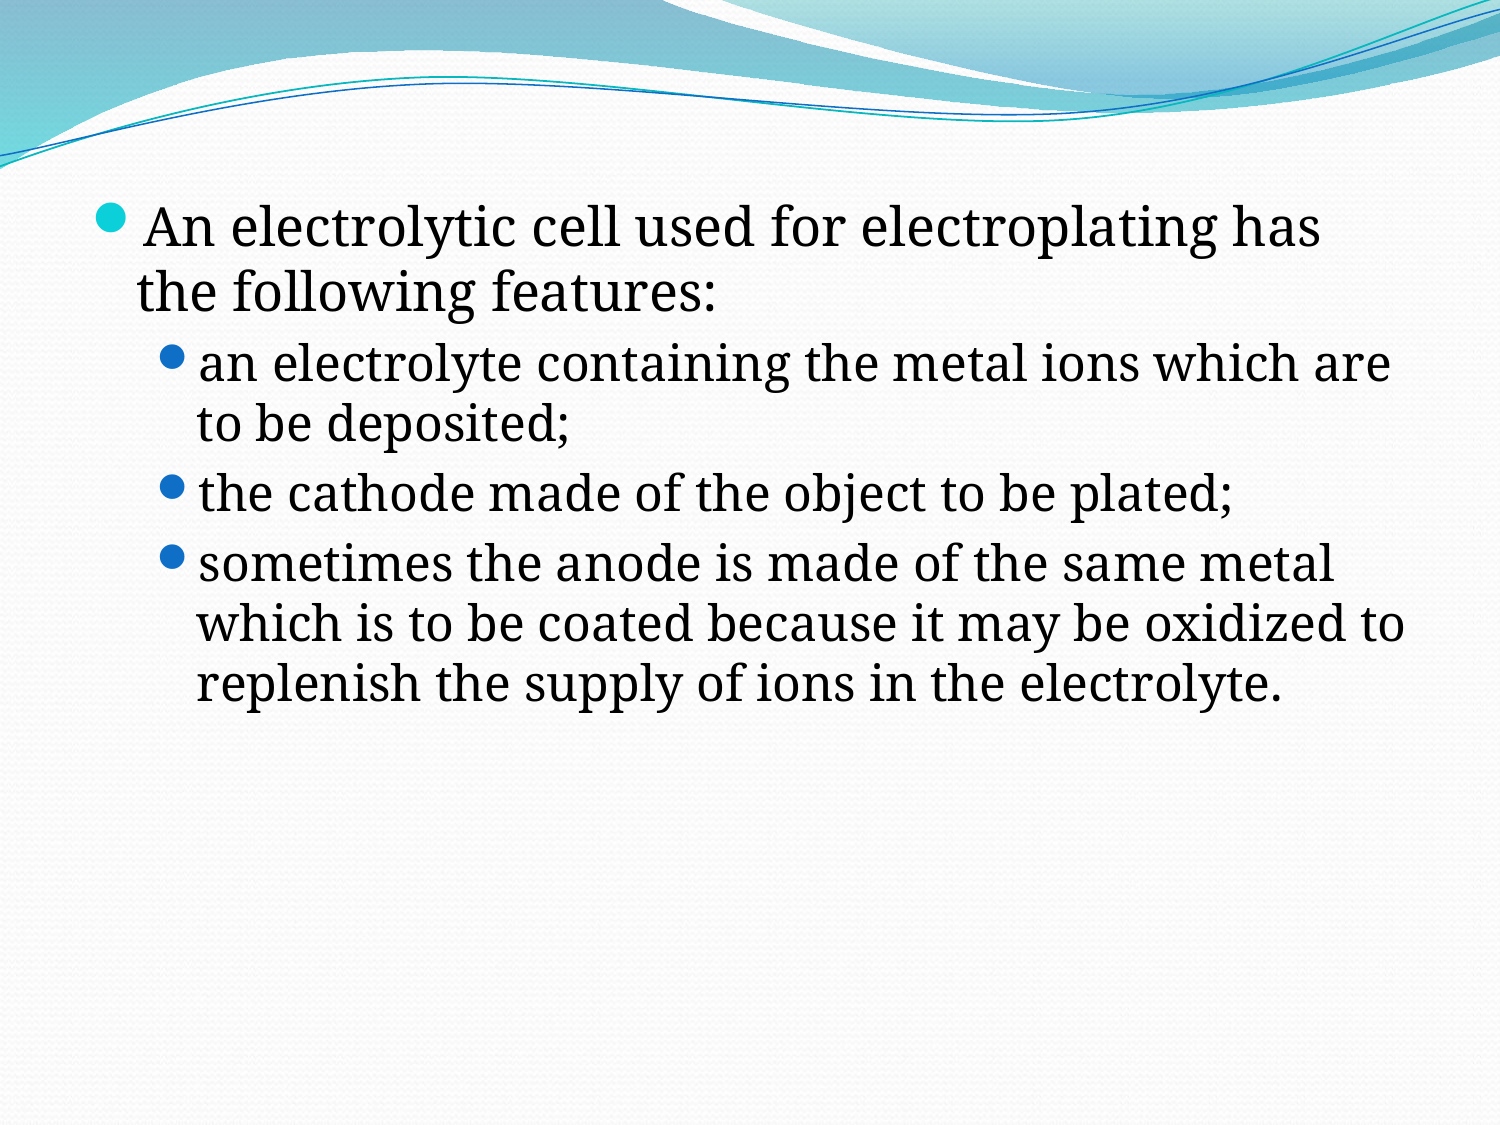

An electrolytic cell used for electroplating has the following features:
an electrolyte containing the metal ions which are to be deposited;
the cathode made of the object to be plated;
sometimes the anode is made of the same metal which is to be coated because it may be oxidized to replenish the supply of ions in the electrolyte.